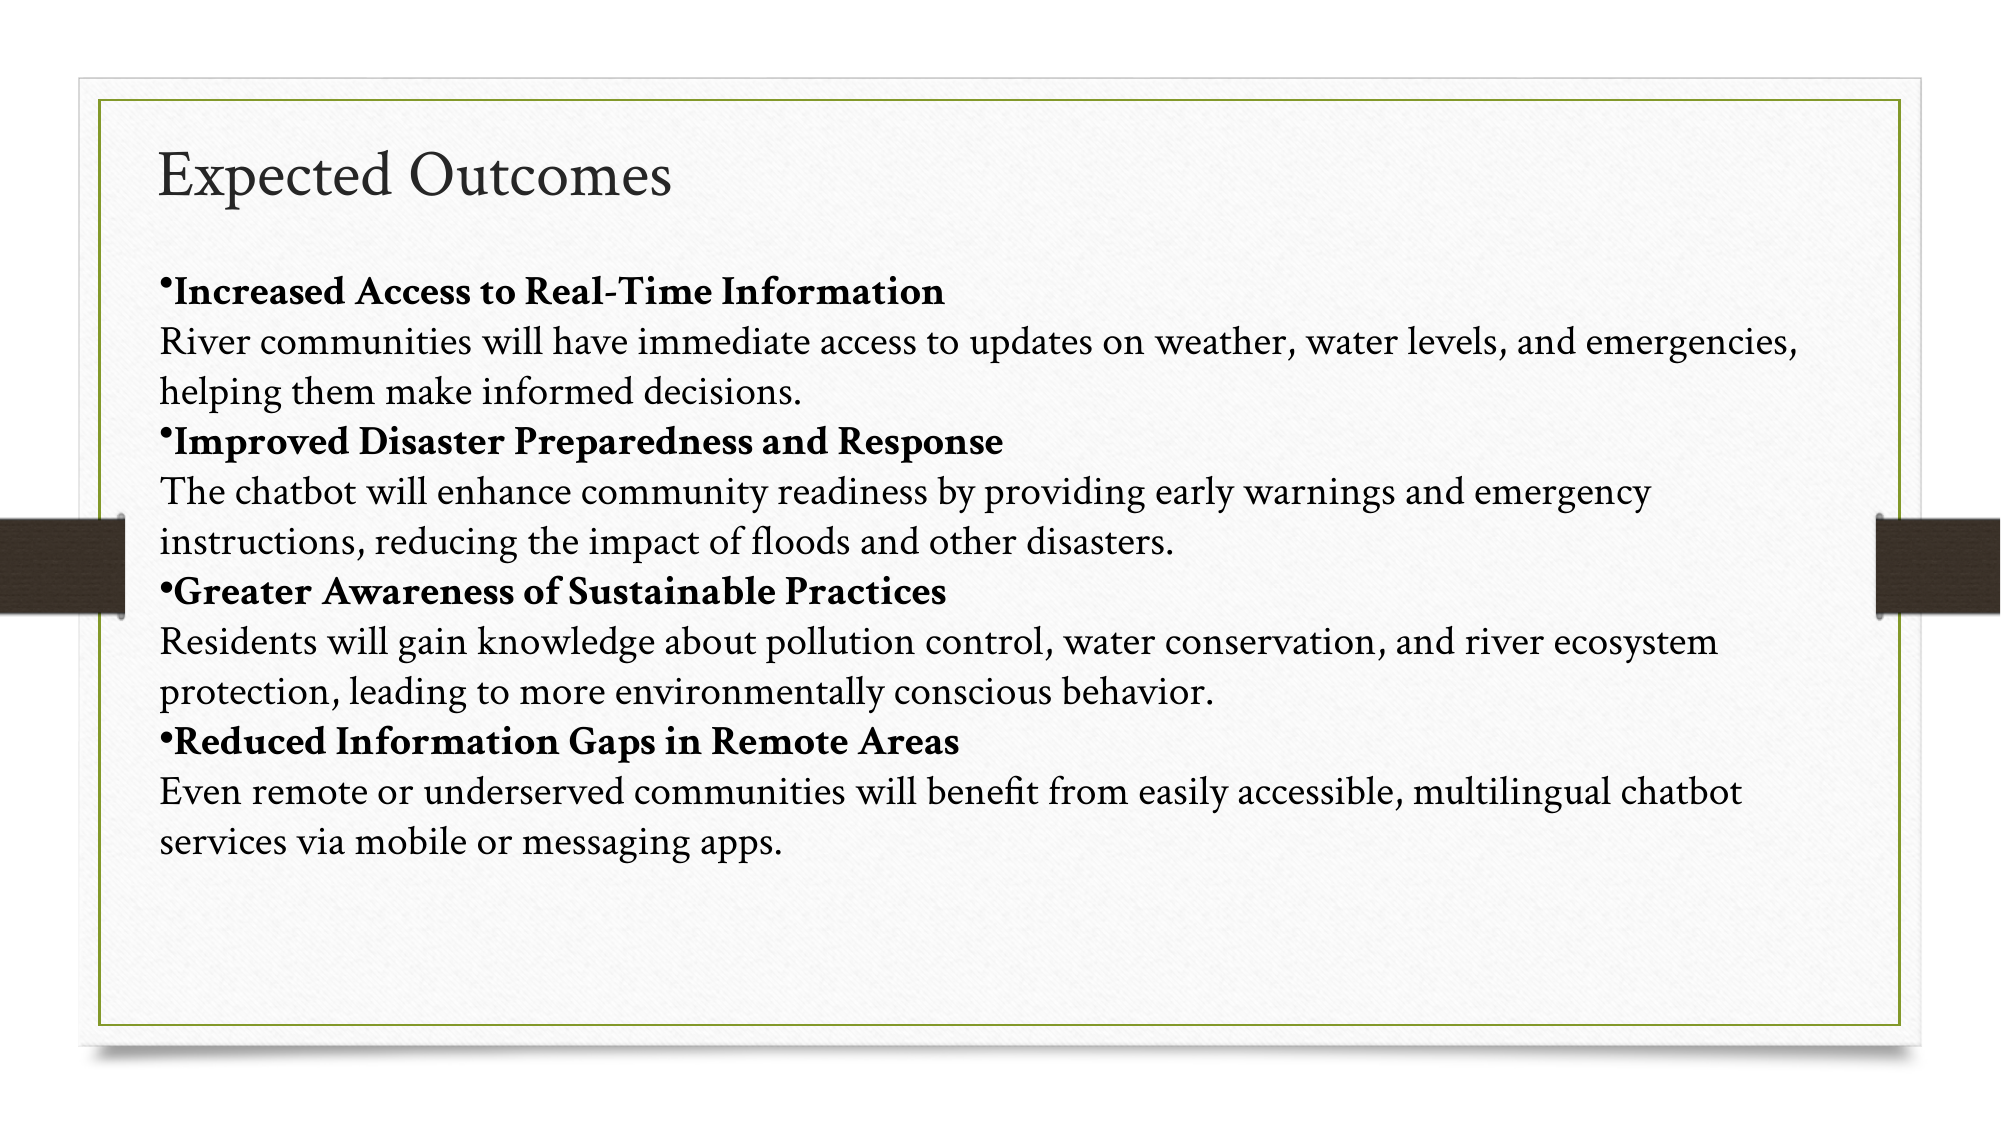

# Expected Outcomes
Increased Access to Real-Time Information
River communities will have immediate access to updates on weather, water levels, and emergencies, helping them make informed decisions.
Improved Disaster Preparedness and Response
The chatbot will enhance community readiness by providing early warnings and emergency instructions, reducing the impact of floods and other disasters.
Greater Awareness of Sustainable Practices
Residents will gain knowledge about pollution control, water conservation, and river ecosystem protection, leading to more environmentally conscious behavior.
Reduced Information Gaps in Remote Areas
Even remote or underserved communities will benefit from easily accessible, multilingual chatbot services via mobile or messaging apps.